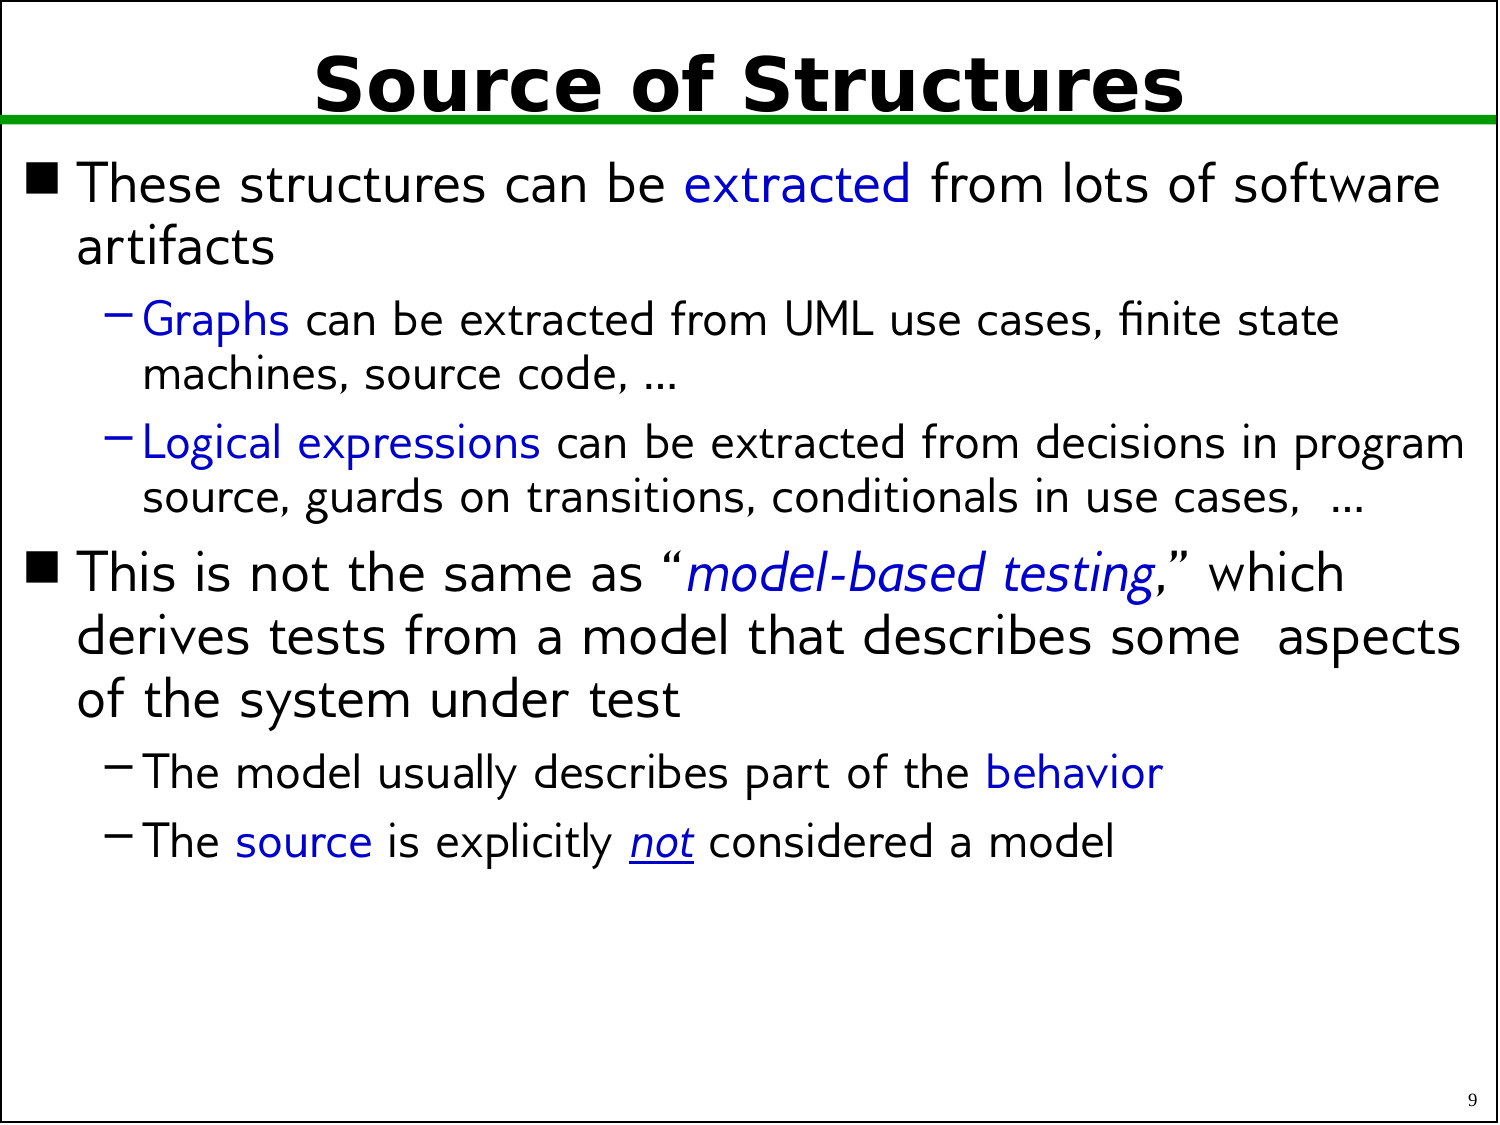

# Source of Structures
These structures can be extracted from lots of software artifacts
Graphs can be extracted from UML use cases, finite state machines, source code, …
Logical expressions can be extracted from decisions in program source, guards on transitions, conditionals in use cases,  …
This is not the same as “model-based testing,” which derives tests from a model that describes some  aspects of the system under test
The model usually describes part of the behavior
The source is explicitly not considered a model
9